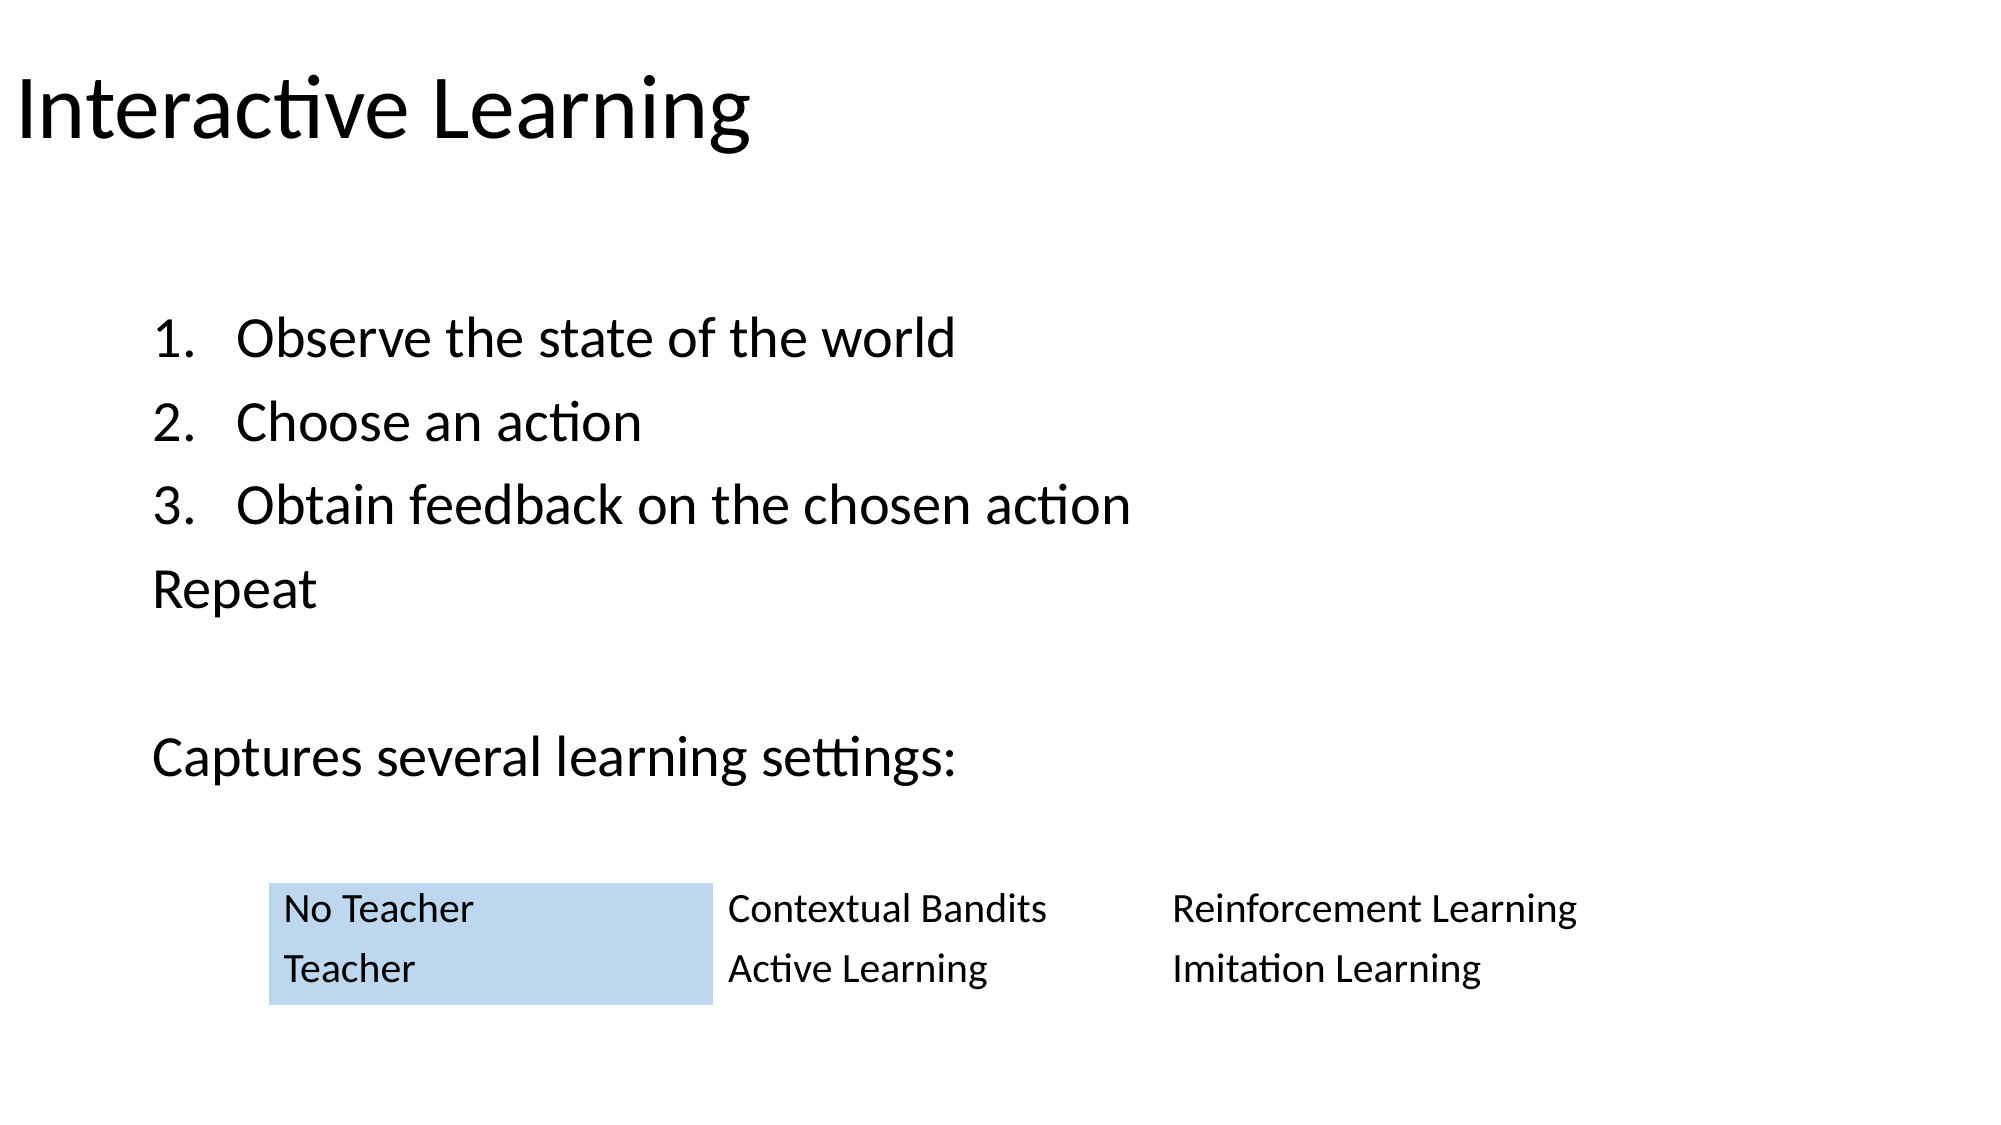

# Interactive Learning
Observe the state of the world
Choose an action
Obtain feedback on the chosen action
Repeat

Captures several learning settings:

| No Teacher | Contextual Bandits | Reinforcement Learning |
| --- | --- | --- |
| Teacher | Active Learning | Imitation Learning |